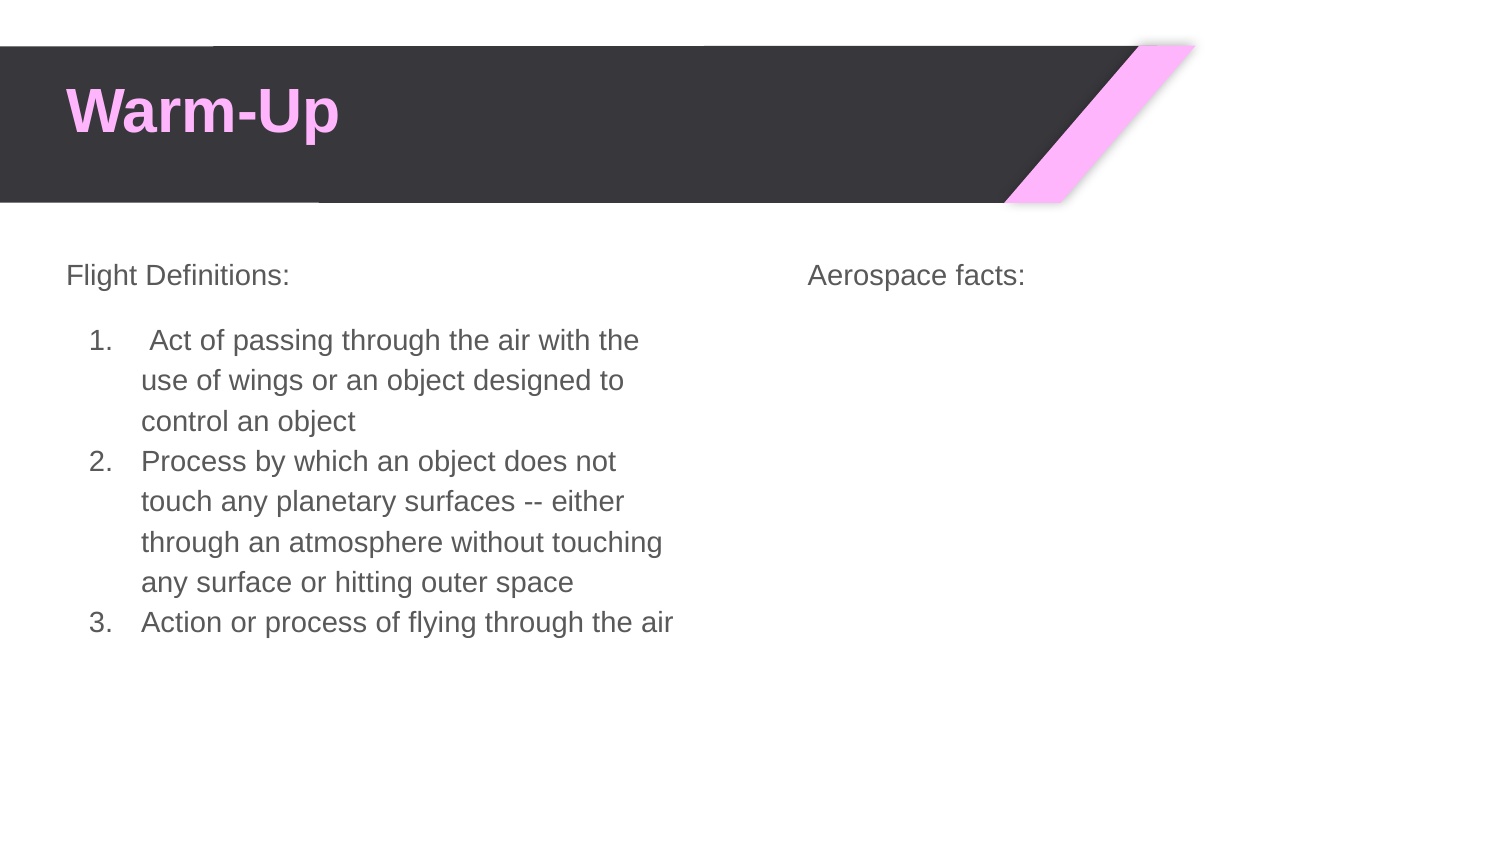

# Warm-Up
Flight Definitions:
 Act of passing through the air with the use of wings or an object designed to control an object
Process by which an object does not touch any planetary surfaces -- either through an atmosphere without touching any surface or hitting outer space
Action or process of flying through the air
Aerospace facts: